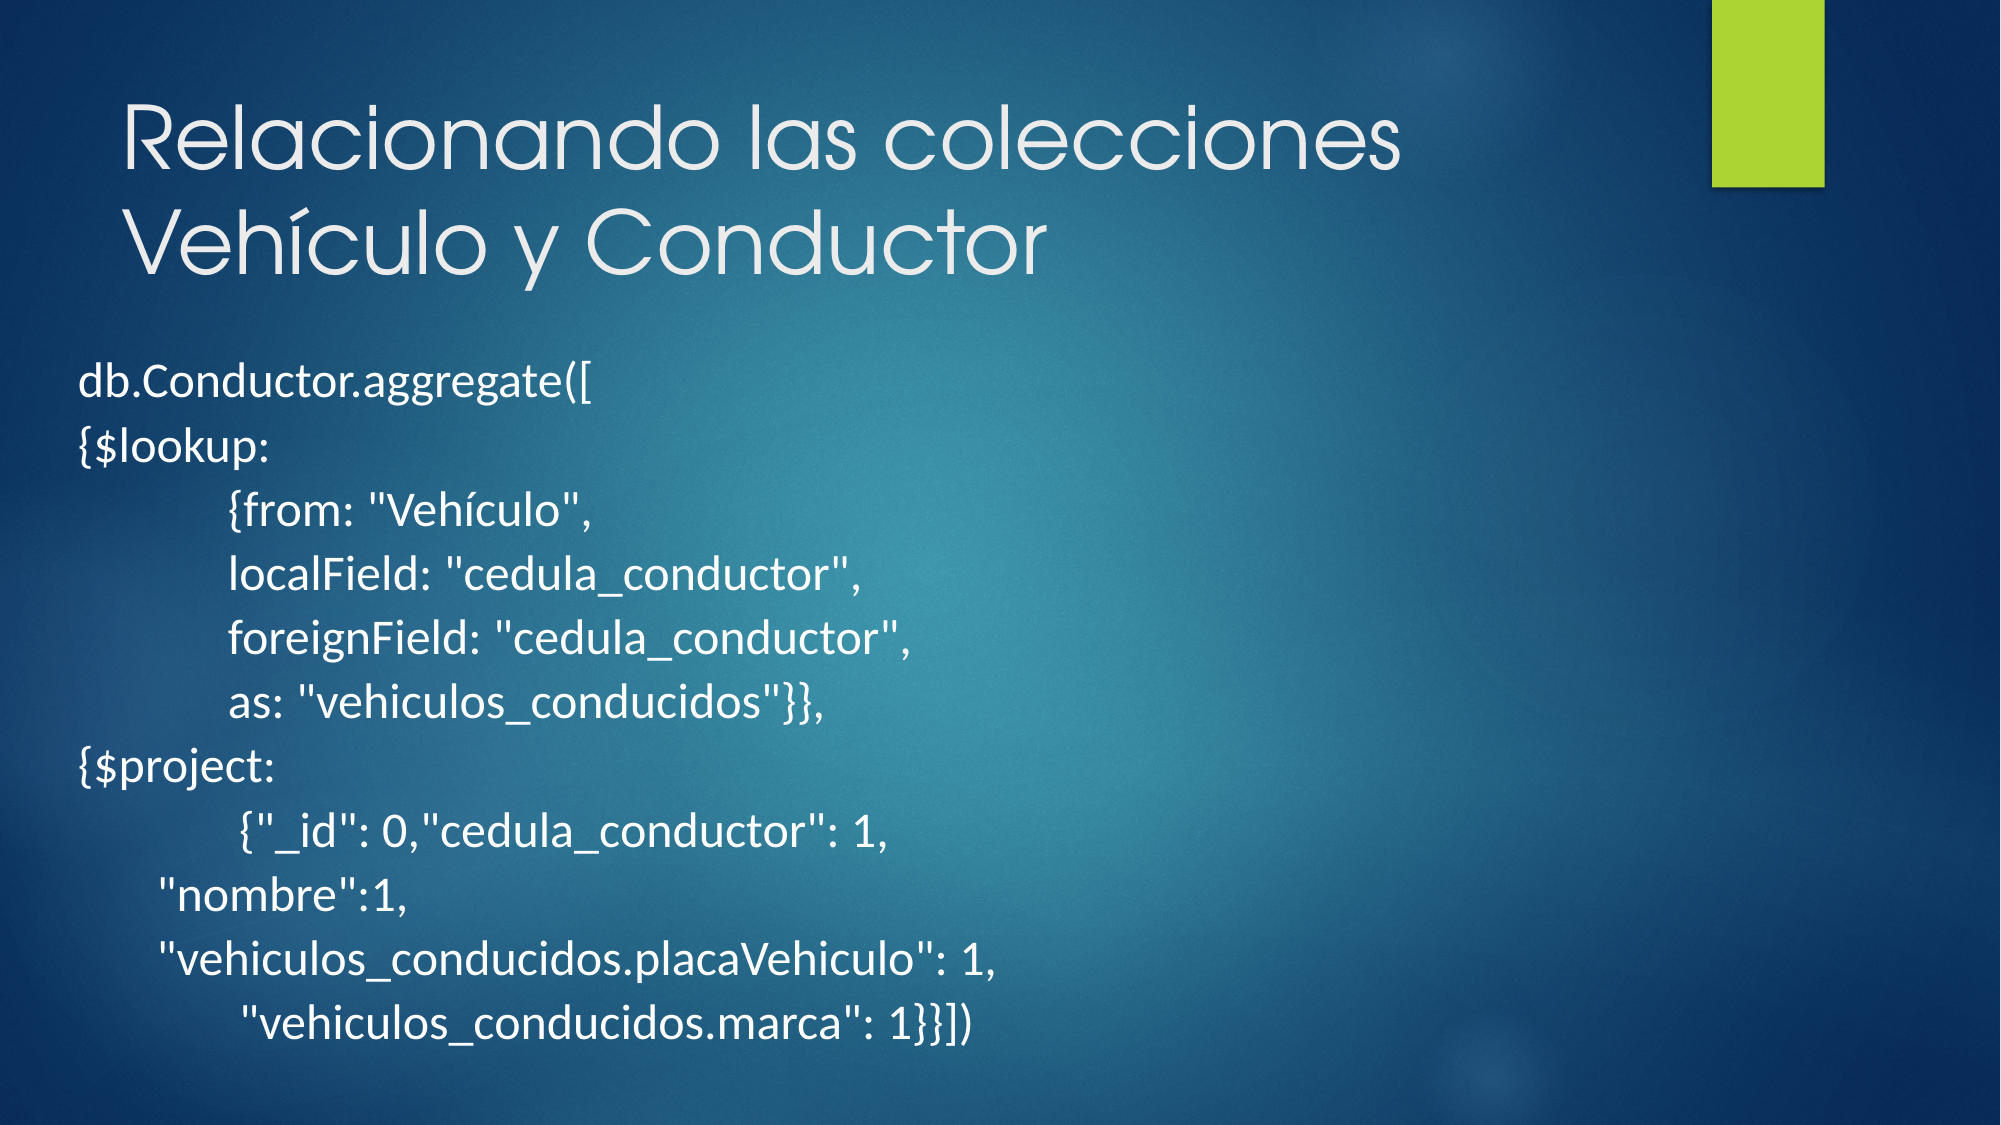

# Relacionando las colecciones Vehículo y Conductor
db.Conductor.aggregate([
{$lookup:
	{from: "Vehículo",
	localField: "cedula_conductor",
	foreignField: "cedula_conductor",
	as: "vehiculos_conducidos"}},
{$project:
	 {"_id": 0,"cedula_conductor": 1,
       "nombre":1,
       "vehiculos_conducidos.placaVehiculo": 1,
	 "vehiculos_conducidos.marca": 1}}])